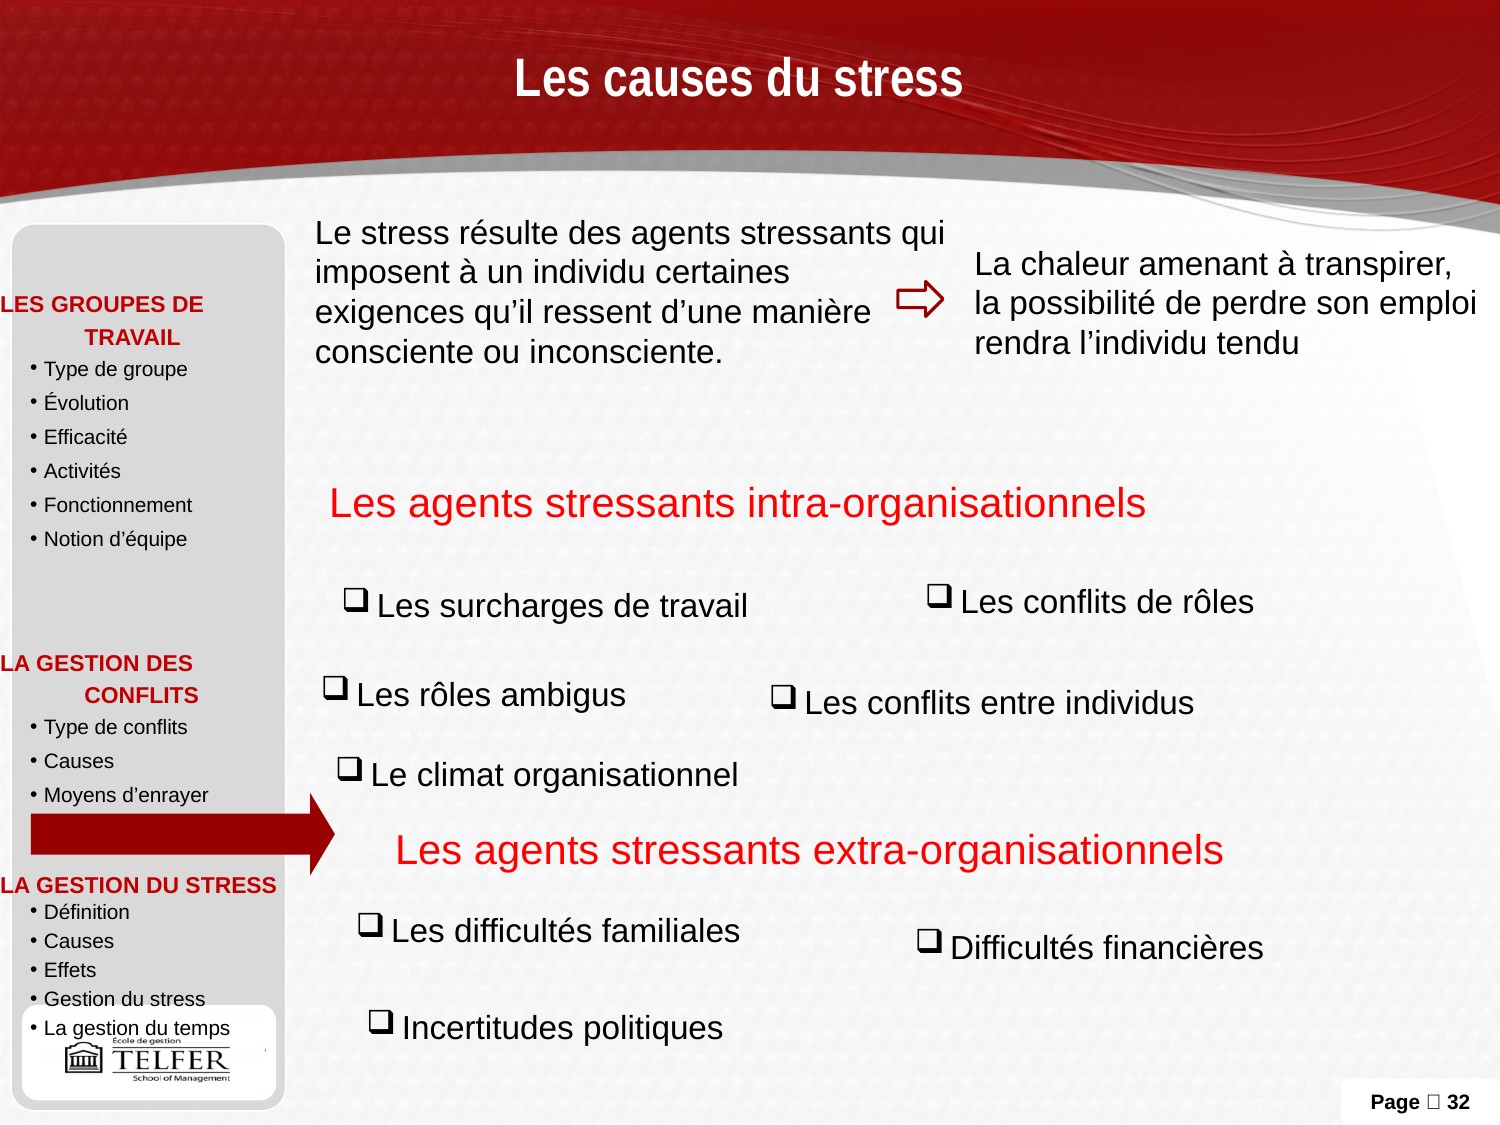

# Les causes du stress
Le stress résulte des agents stressants qui imposent à un individu certaines exigences qu’il ressent d’une manière consciente ou inconsciente.
La chaleur amenant à transpirer, la possibilité de perdre son emploi rendra l’individu tendu

Les groupes de travail
Type de groupe
Évolution
Efficacité
Activités
Fonctionnement
Notion d’équipe

La gestion des conflits
Type de conflits
Causes
Moyens d’enrayer

La gestion du stress
Définition
Causes
Effets
Gestion du stress
La gestion du temps

Les agents stressants intra-organisationnels
Les conflits de rôles
Les surcharges de travail
Les rôles ambigus
Les conflits entre individus
Le climat organisationnel

Les agents stressants extra-organisationnels
Les difficultés familiales
Difficultés financières
Incertitudes politiques